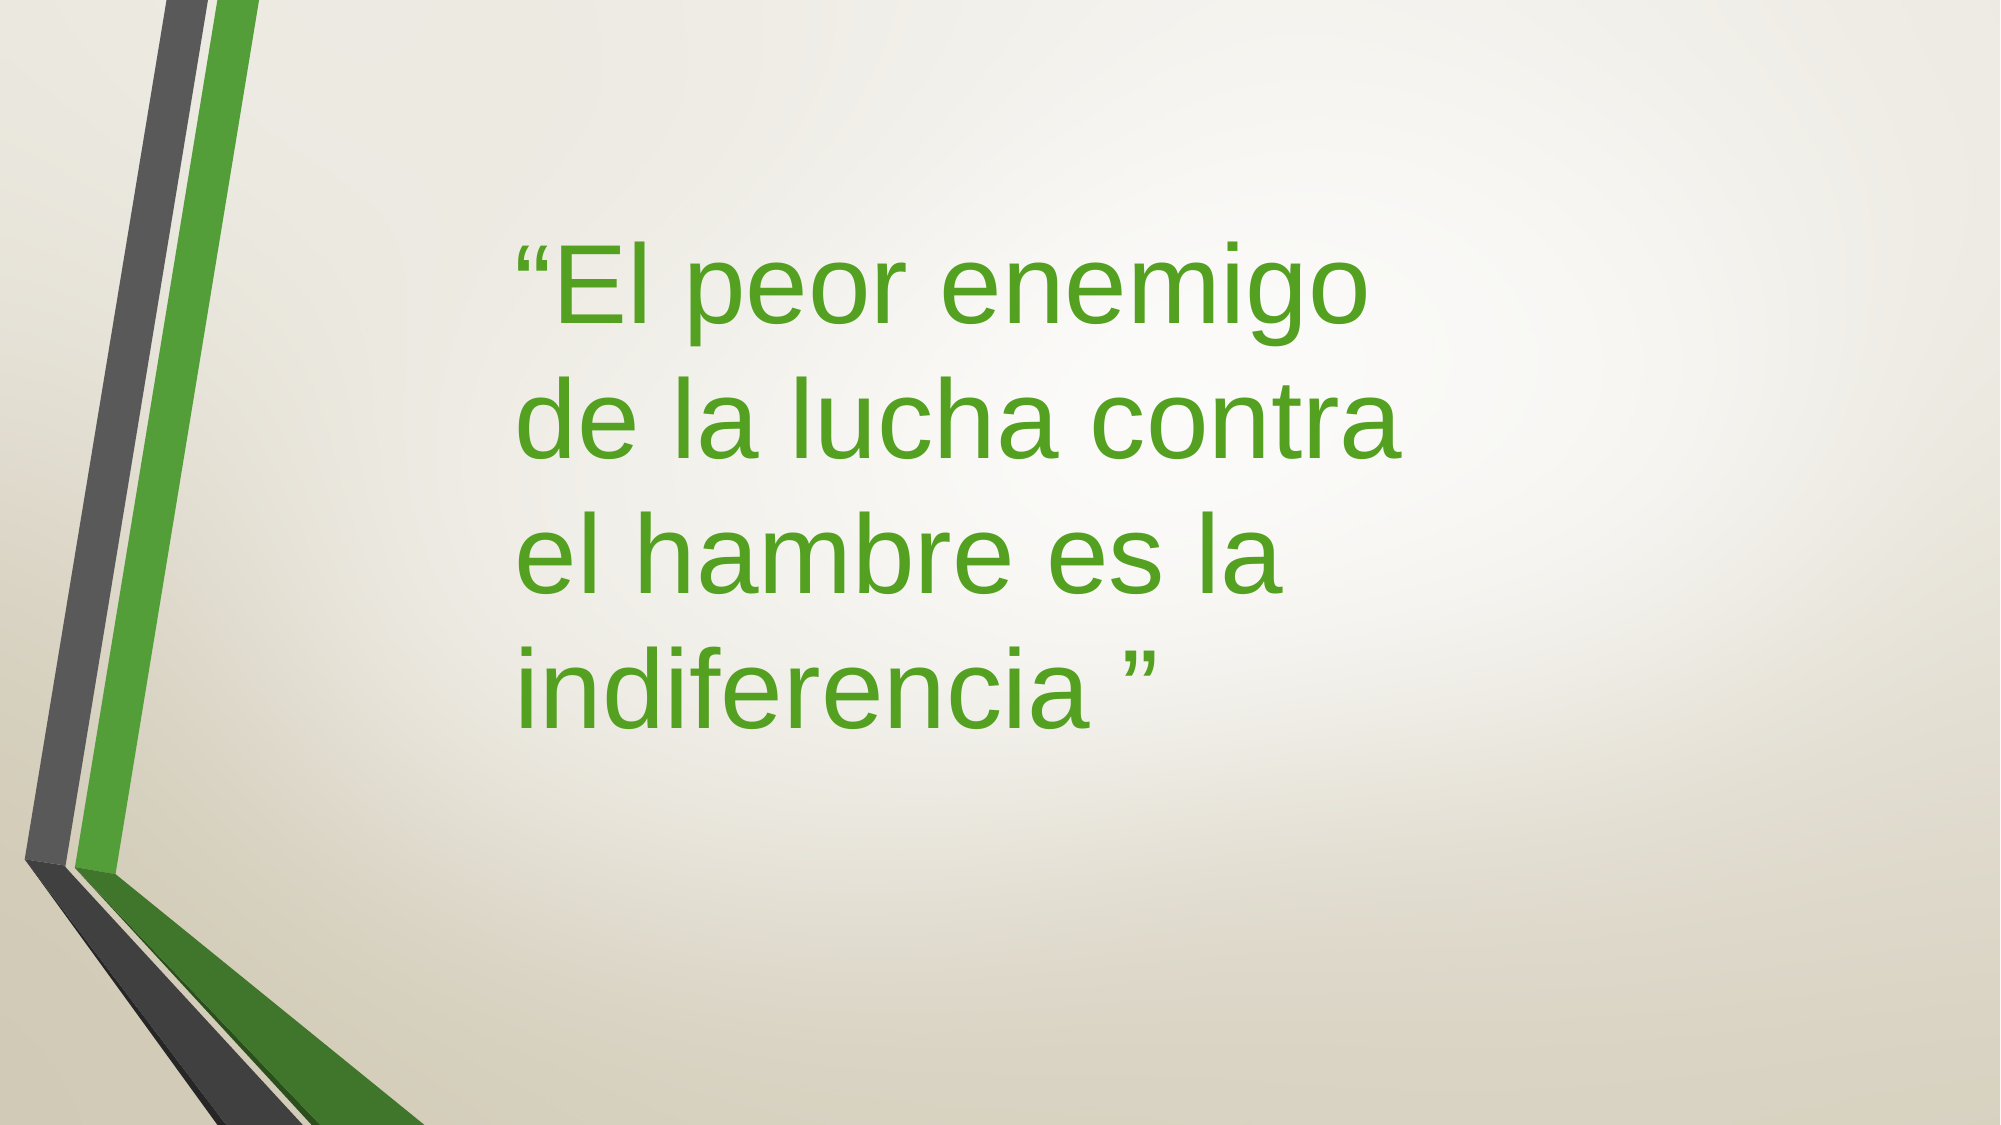

“El peor enemigo de la lucha contra el hambre es la indiferencia ”